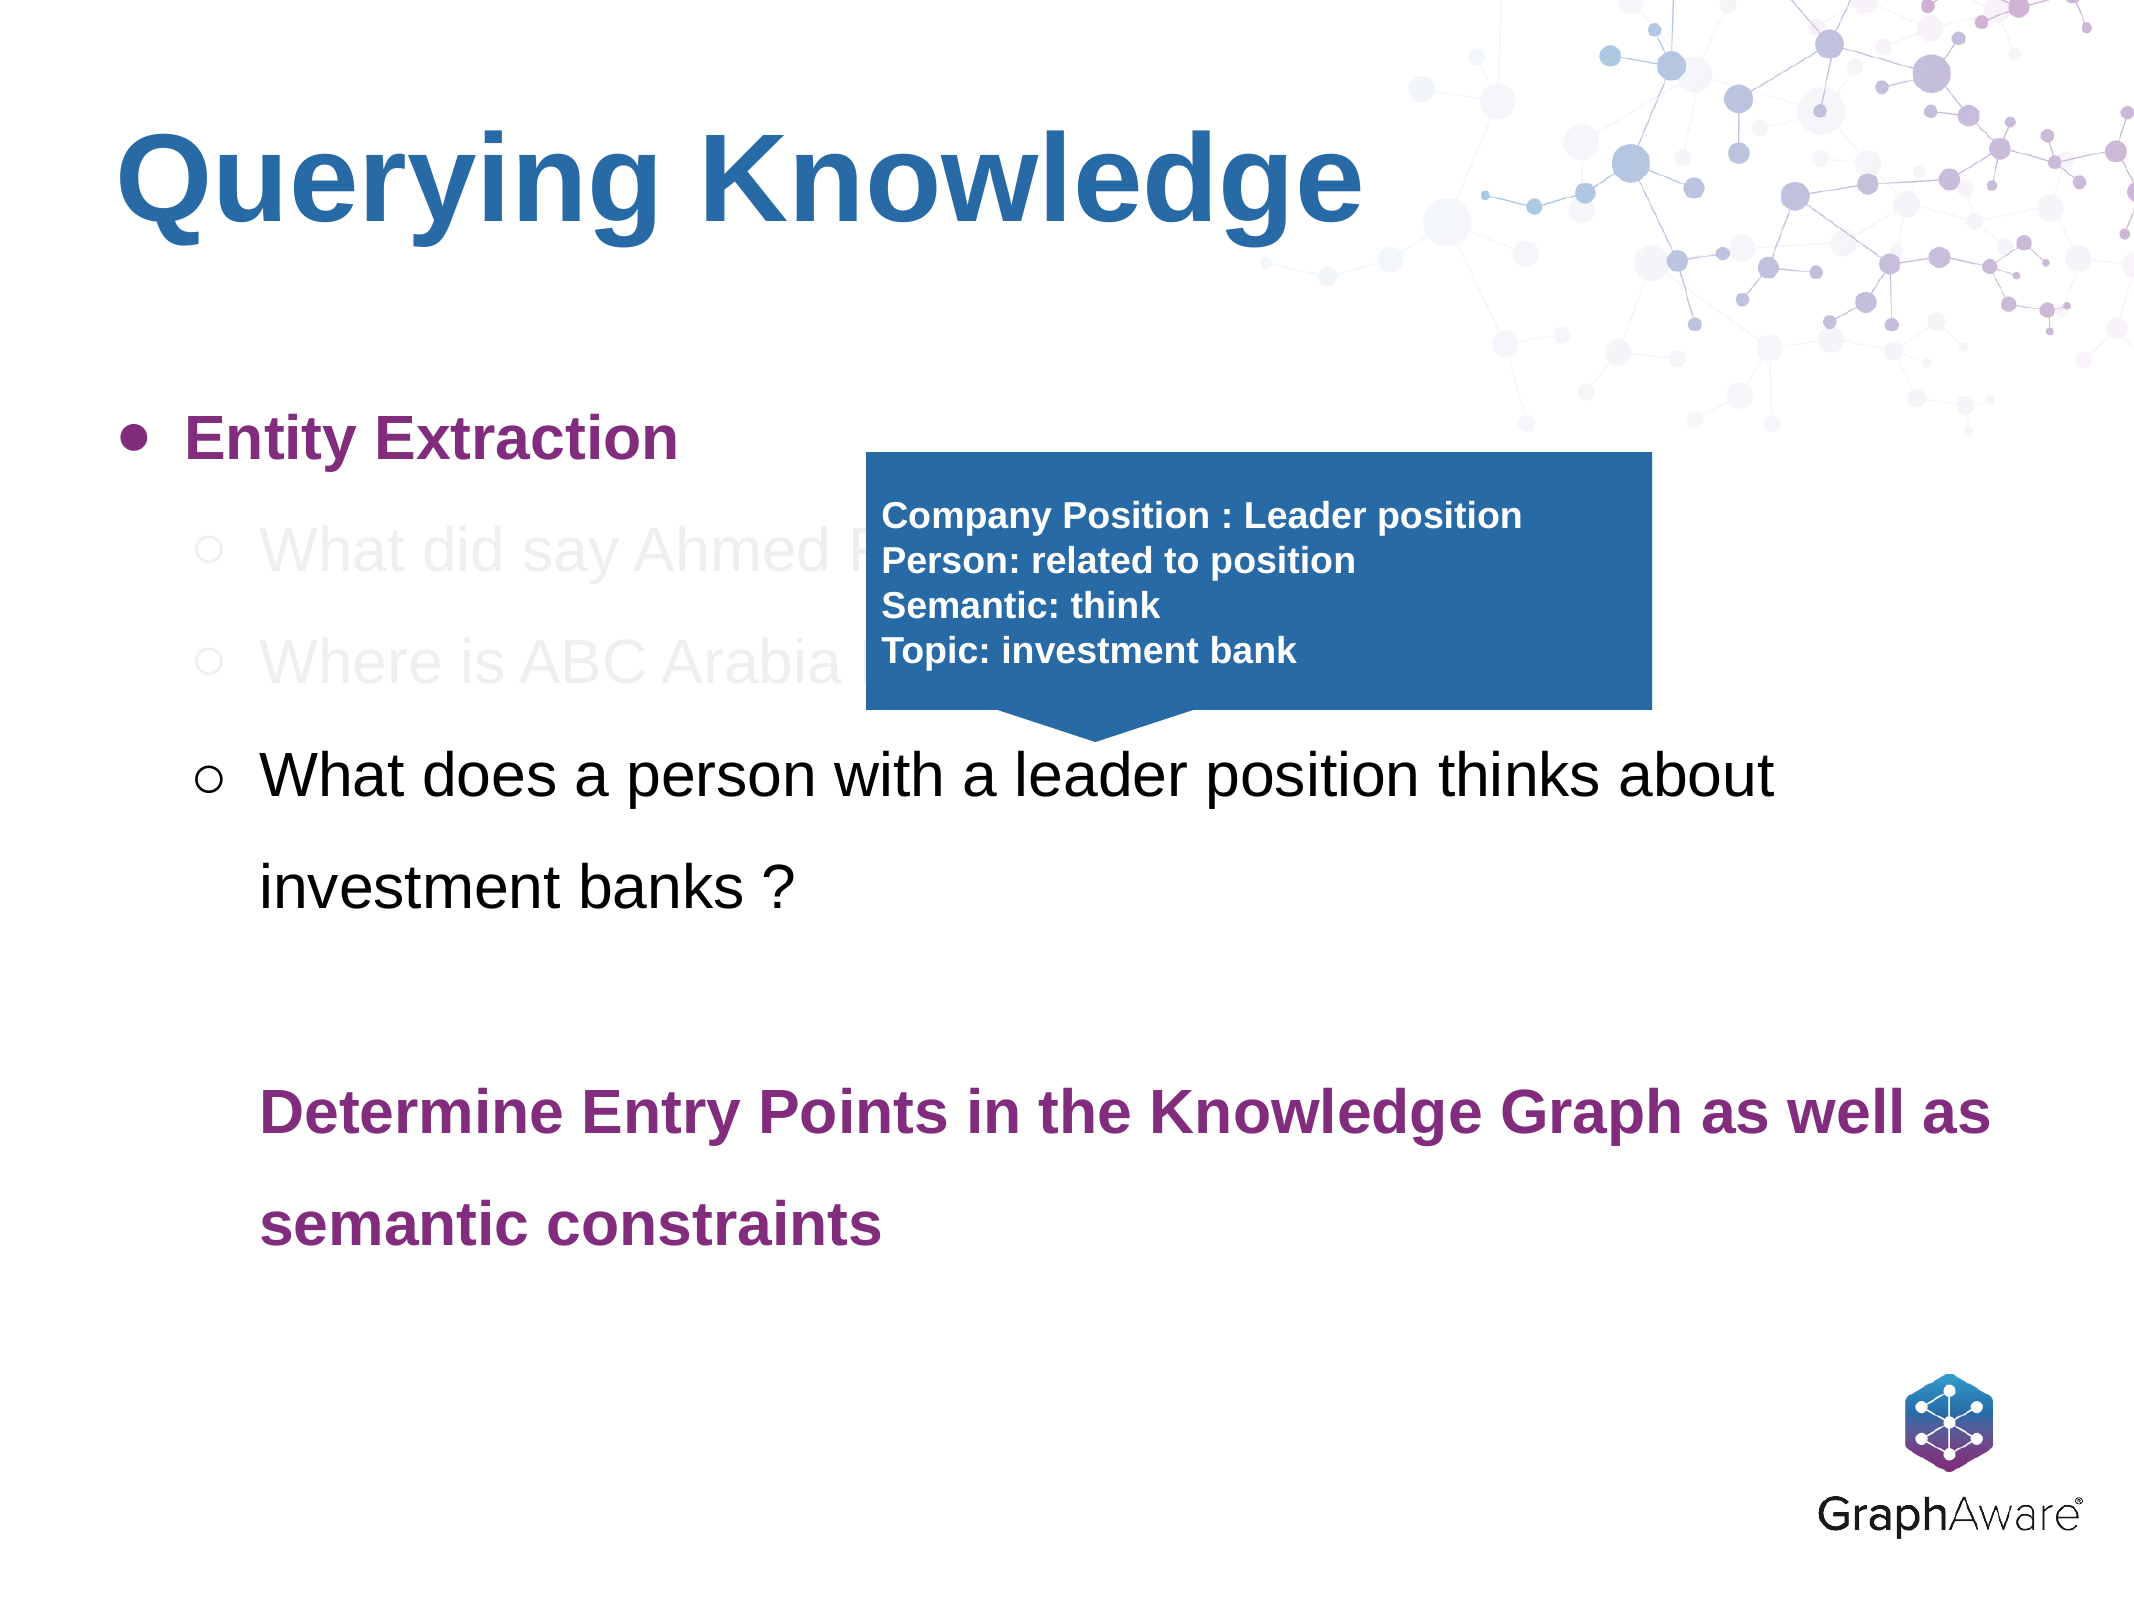

# Querying Knowledge
Entity Extraction
What did say Ahmed Fathi about blockchains ?
Where is ABC Arabia Bank located ?
What does a person with a leader position thinks about investment banks ?
Determine Entry Points in the Knowledge Graph as well as semantic constraints
Company Position : Leader position
Person: related to position
Semantic: think
Topic: investment bank